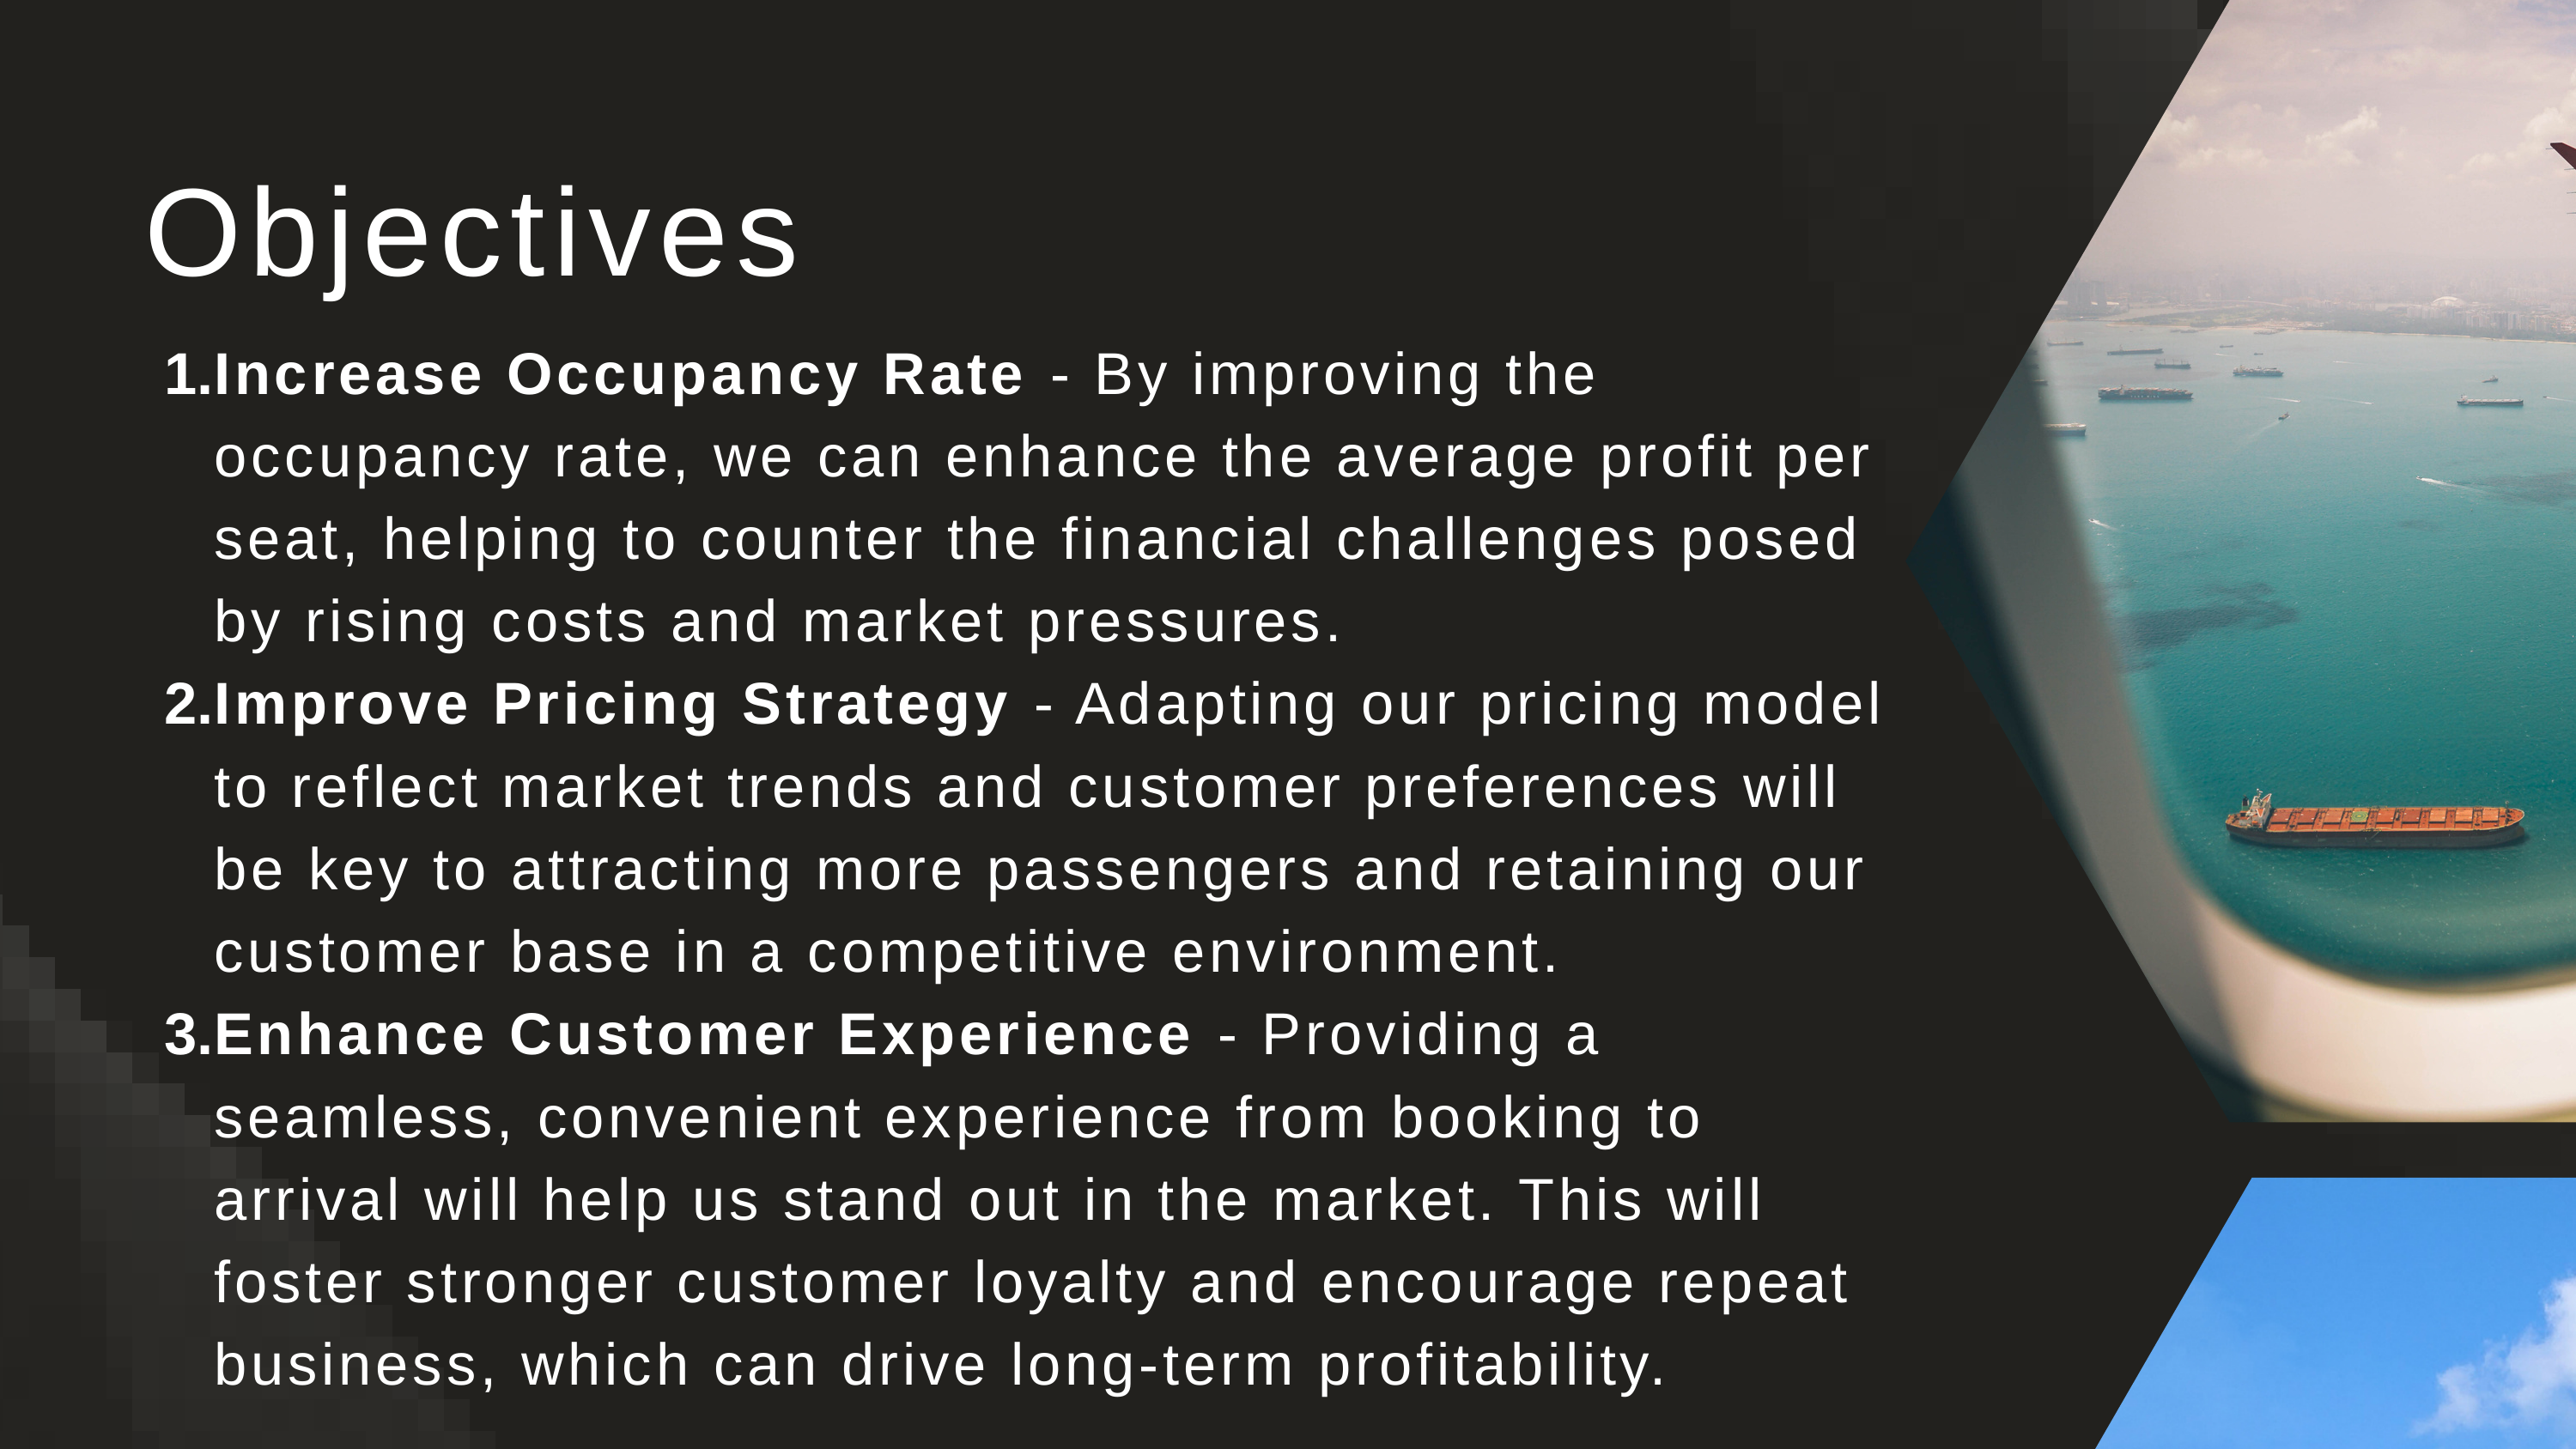

Objectives
Increase Occupancy Rate - By improving the occupancy rate, we can enhance the average profit per seat, helping to counter the financial challenges posed by rising costs and market pressures.
Improve Pricing Strategy - Adapting our pricing model to reflect market trends and customer preferences will be key to attracting more passengers and retaining our customer base in a competitive environment.
Enhance Customer Experience - Providing a seamless, convenient experience from booking to arrival will help us stand out in the market. This will foster stronger customer loyalty and encourage repeat business, which can drive long-term profitability.